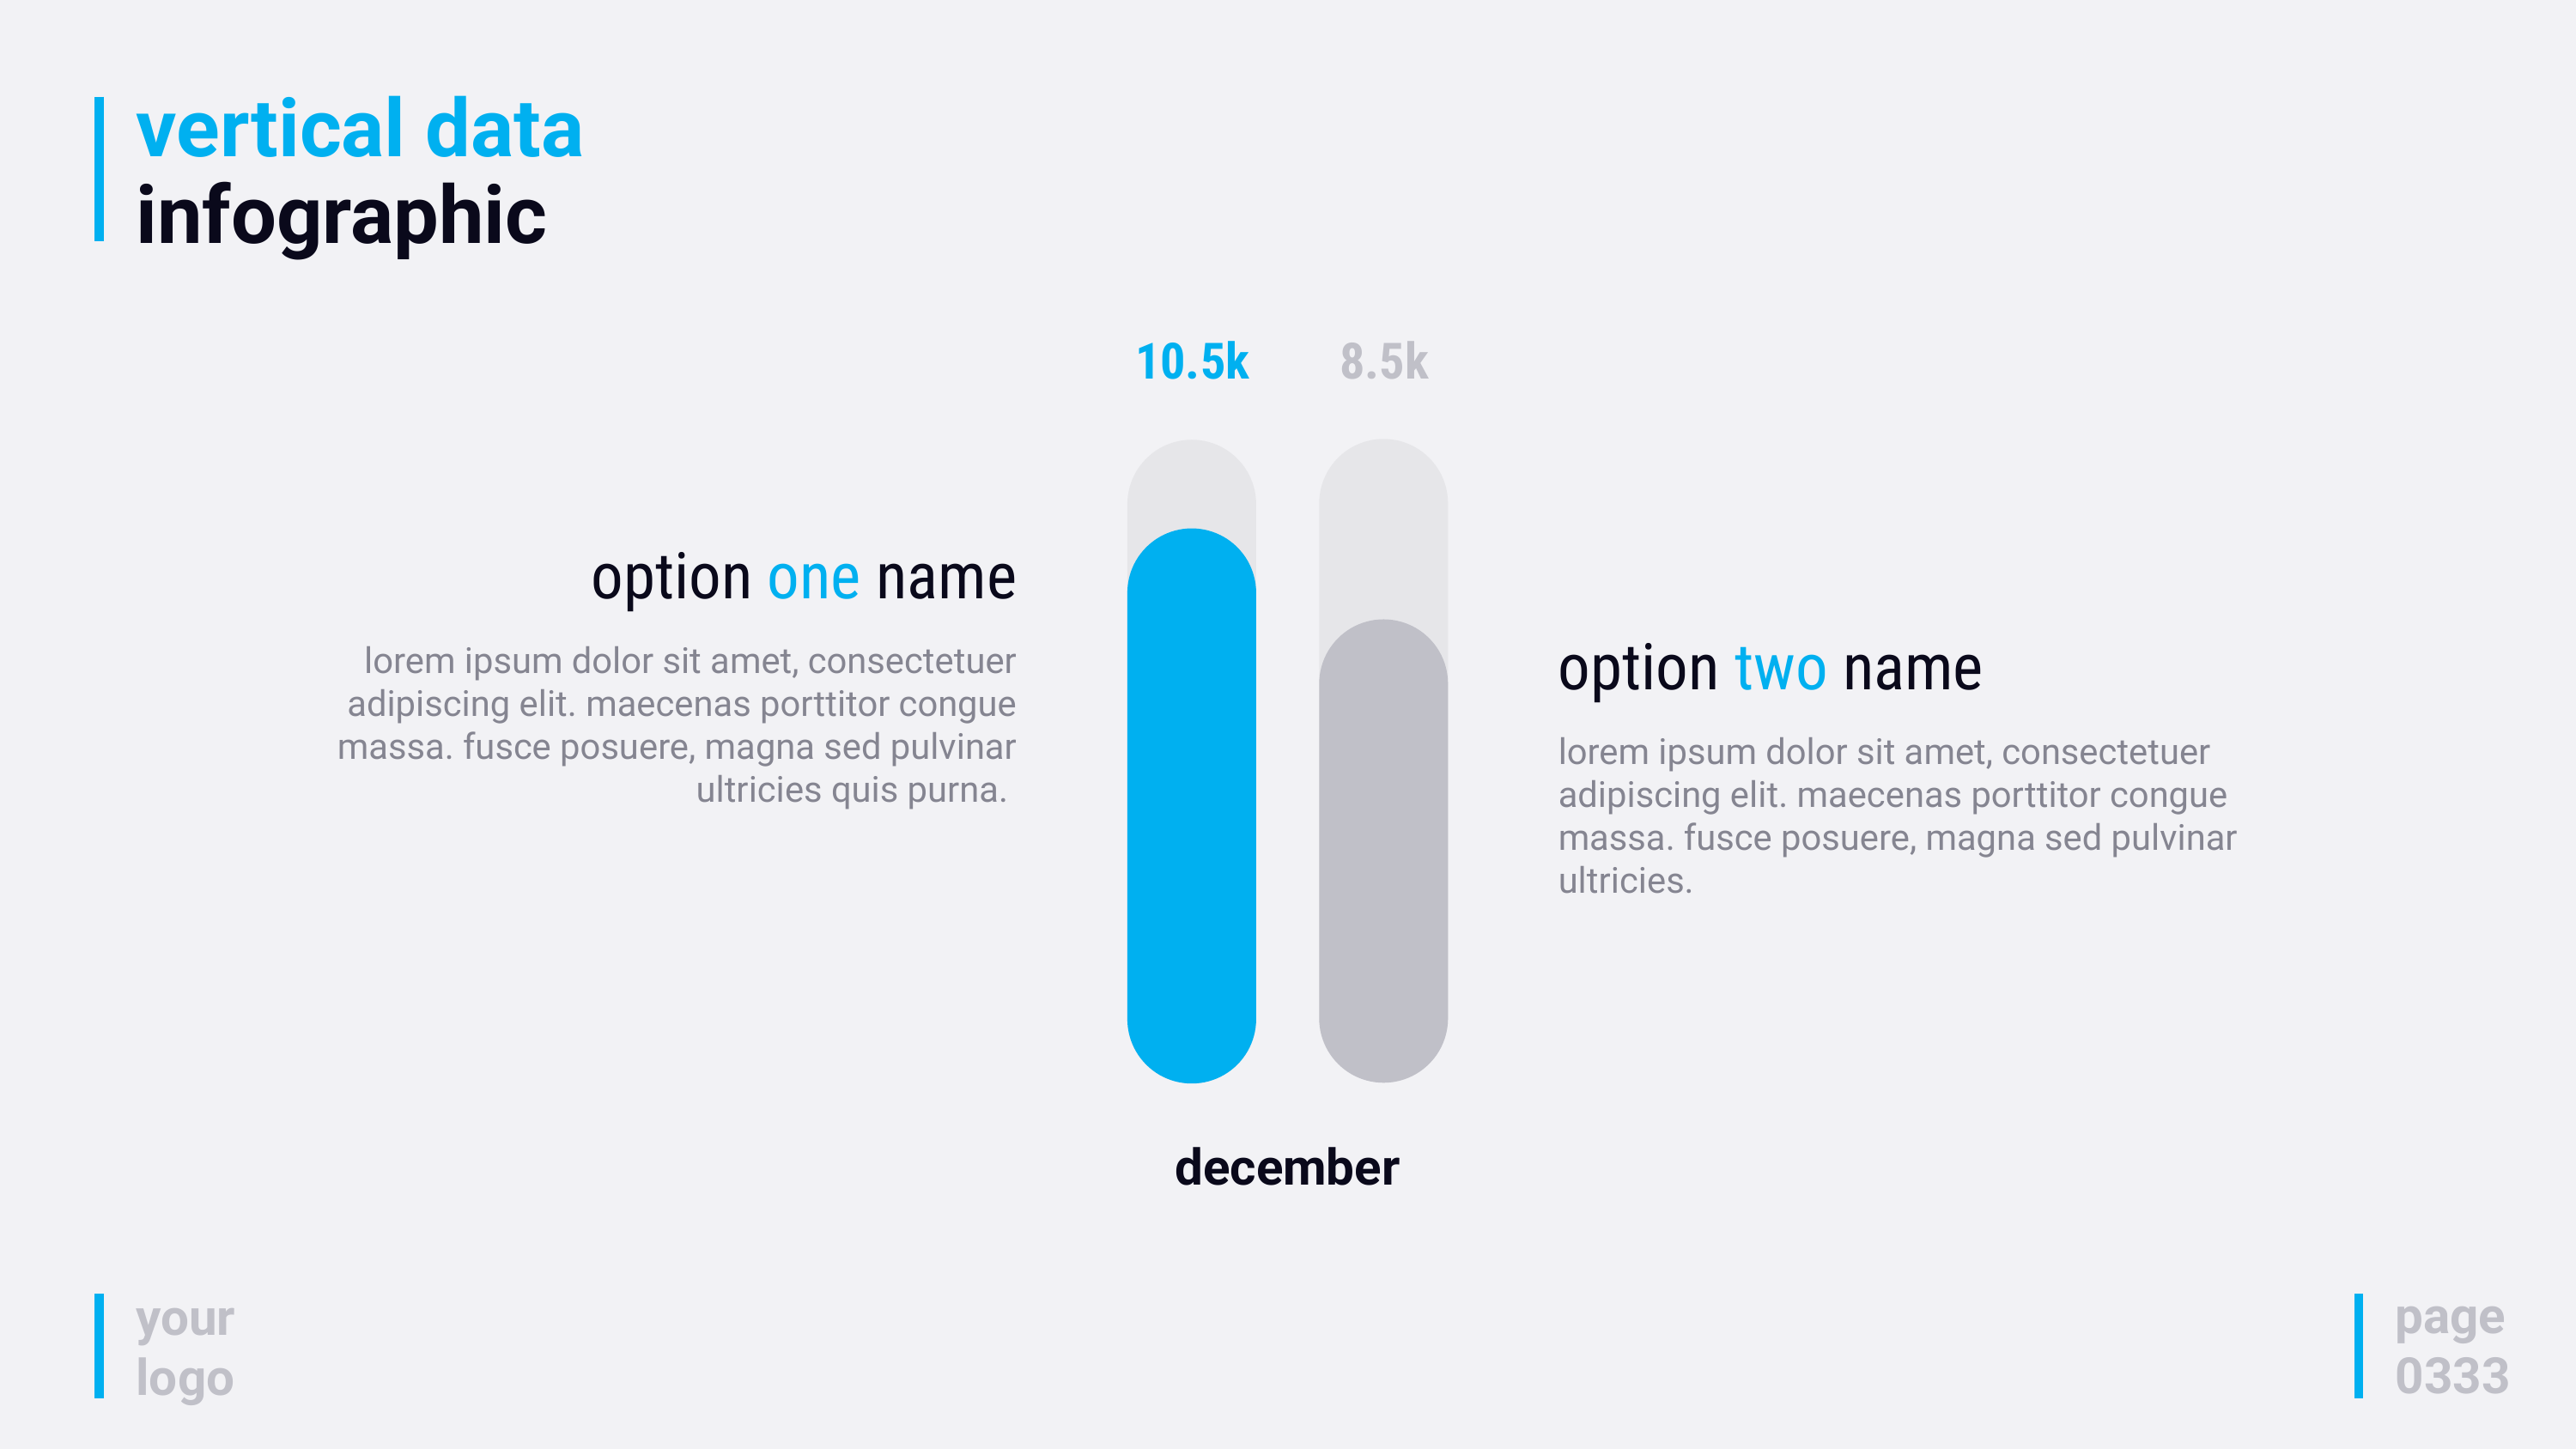

# vertical data infographic
10.5k
8.5k

december
option one name
lorem ipsum dolor sit amet, consectetuer adipiscing elit. maecenas porttitor congue massa. fusce posuere, magna sed pulvinar ultricies quis purna.
option two name
lorem ipsum dolor sit amet, consectetuer adipiscing elit. maecenas porttitor congue massa. fusce posuere, magna sed pulvinar ultricies.
page
0333